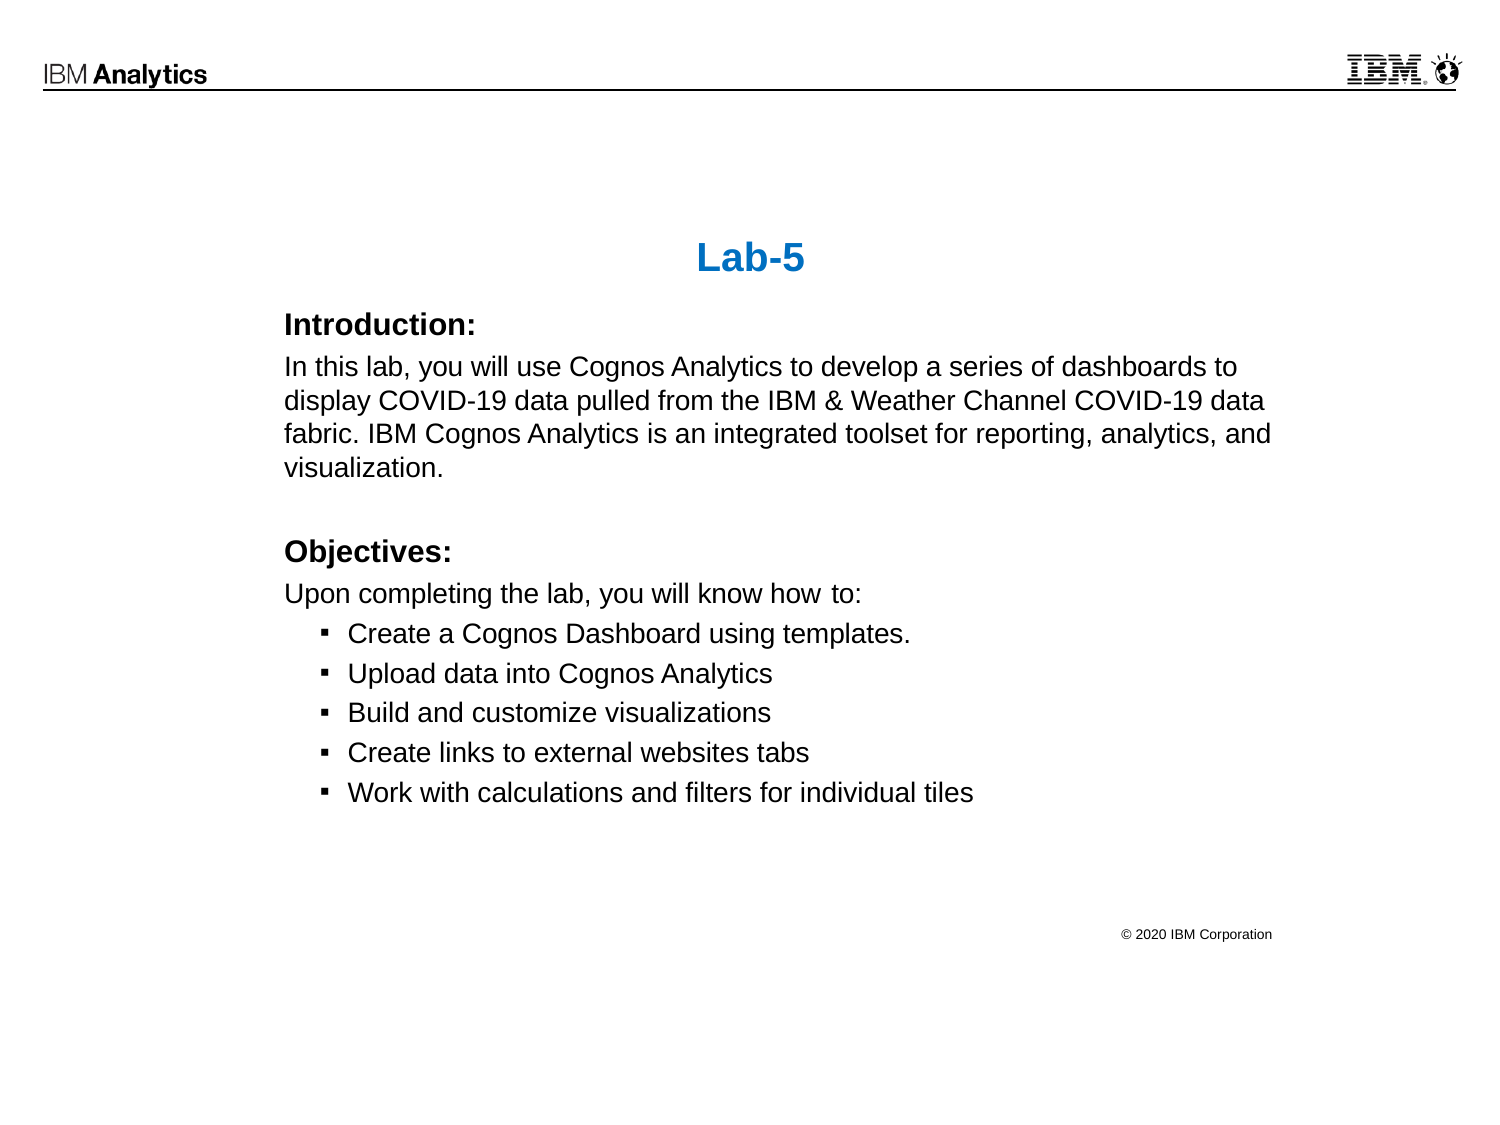

# Lab-5
Introduction:
In this lab, you will use Cognos Analytics to develop a series of dashboards to display COVID-19 data pulled from the IBM & Weather Channel COVID-19 data fabric. IBM Cognos Analytics is an integrated toolset for reporting, analytics, and visualization.

Objectives:
Upon completing the lab, you will know how to:
Create a Cognos Dashboard using templates.
Upload data into Cognos Analytics
Build and customize visualizations
Create links to external websites tabs
Work with calculations and filters for individual tiles

© 2020 IBM Corporation